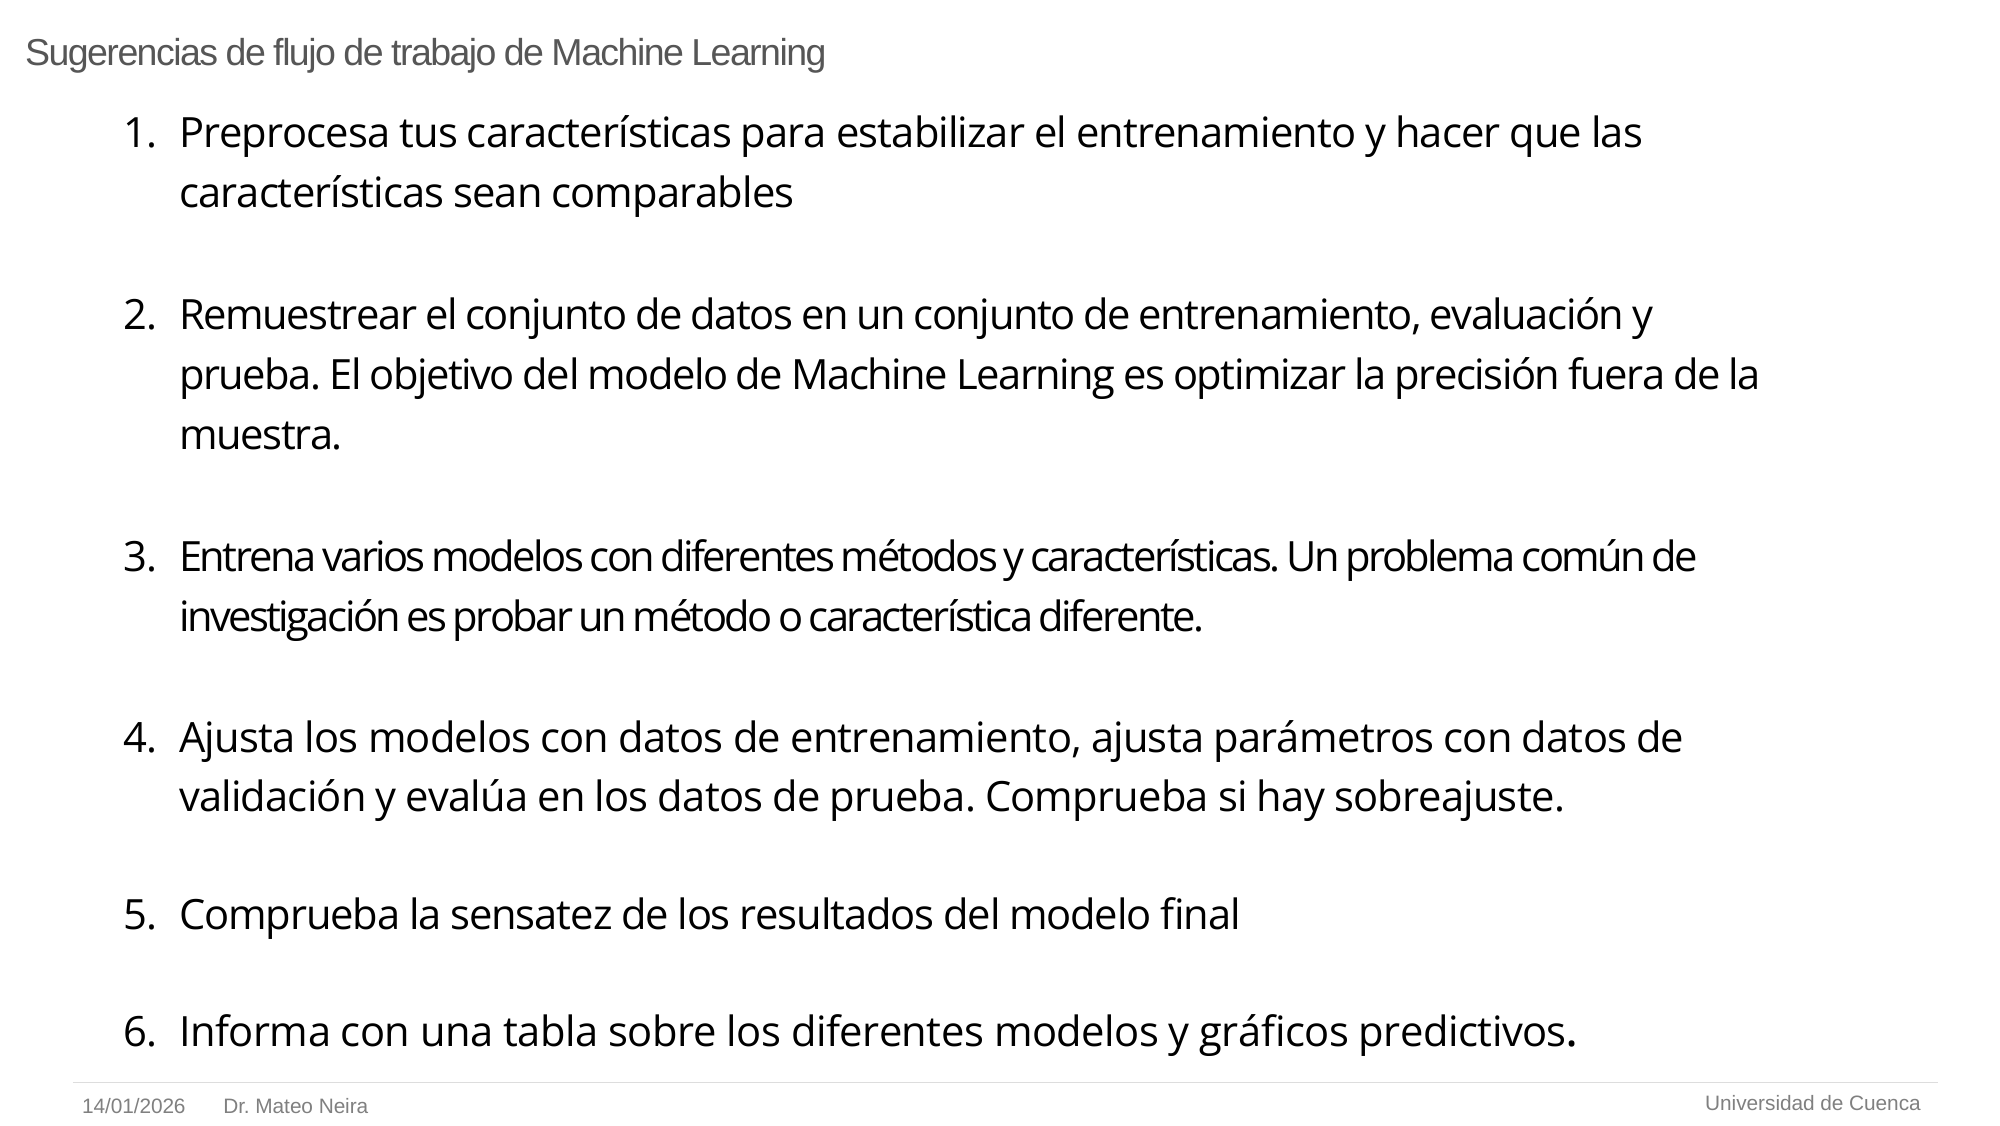

# Sugerencias de flujo de trabajo de Machine Learning
Departamento de Geografía
Preprocesa tus características para estabilizar el entrenamiento y hacer que las características sean comparables

Remuestrear el conjunto de datos en un conjunto de entrenamiento, evaluación y prueba. El objetivo del modelo de Machine Learning es optimizar la precisión fuera de la muestra.

Entrena varios modelos con diferentes métodos y características. Un problema común de investigación es probar un método o característica diferente.

Ajusta los modelos con datos de entrenamiento, ajusta parámetros con datos de validación y evalúa en los datos de prueba. Comprueba si hay sobreajuste.

Comprueba la sensatez de los resultados del modelo final

Informa con una tabla sobre los diferentes modelos y gráficos predictivos.